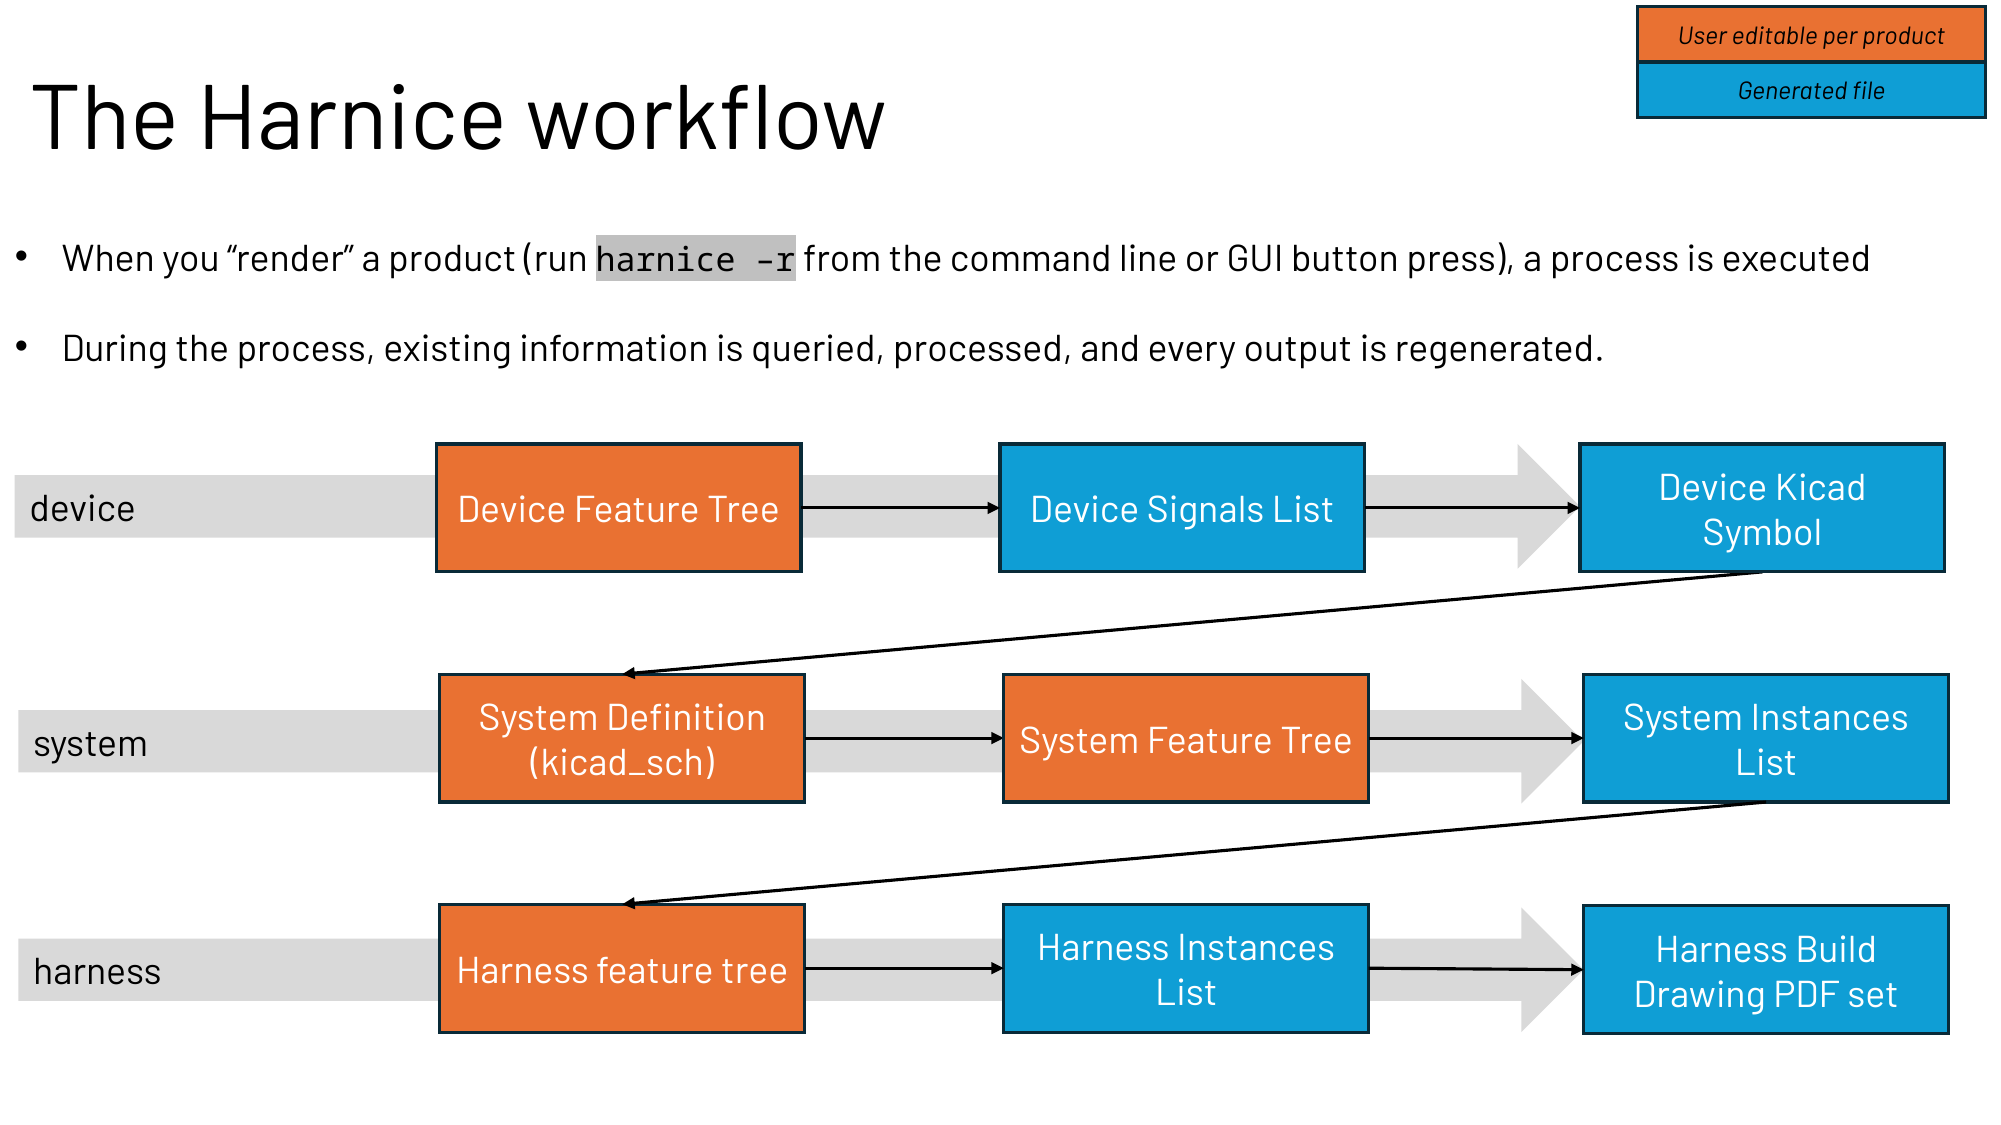

User editable per product
# The Harnice workflow
Generated file
When you “render” a product (run harnice –r from the command line or GUI button press), a process is executed
During the process, existing information is queried, processed, and every output is regenerated.
device
Device Feature Tree
Device Signals List
Device Kicad Symbol
System Feature Tree
System Instances List
System Definition (kicad_sch)
system
Harness Instances List
Harness feature tree
Harness Build Drawing PDF set
harness